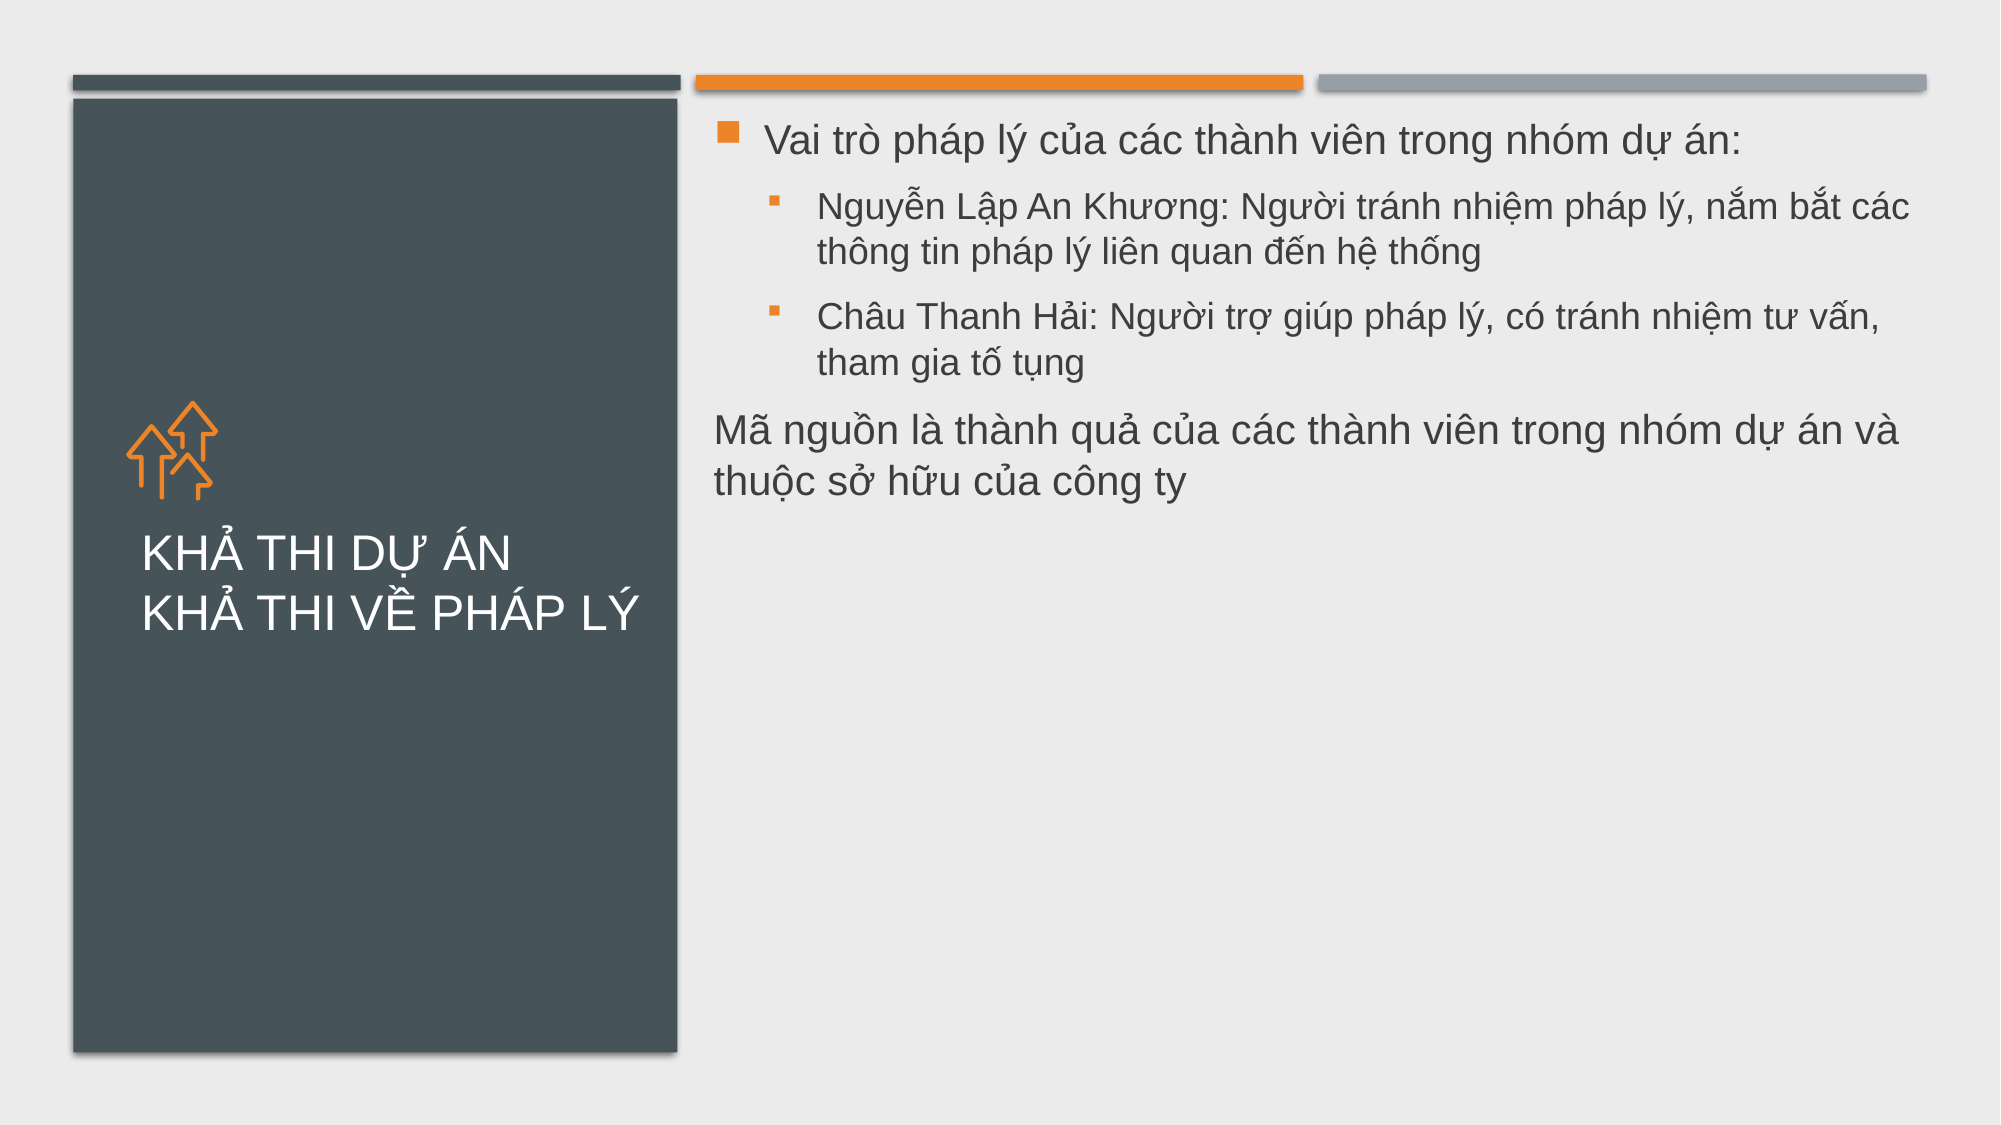

Vai trò pháp lý của các thành viên trong nhóm dự án:
Nguyễn Lập An Khương: Người tránh nhiệm pháp lý, nắm bắt các thông tin pháp lý liên quan đến hệ thống
Châu Thanh Hải: Người trợ giúp pháp lý, có tránh nhiệm tư vấn, tham gia tố tụng
Mã nguồn là thành quả của các thành viên trong nhóm dự án và thuộc sở hữu của công ty

# Khả thi dự án Khả thi về pháp lý